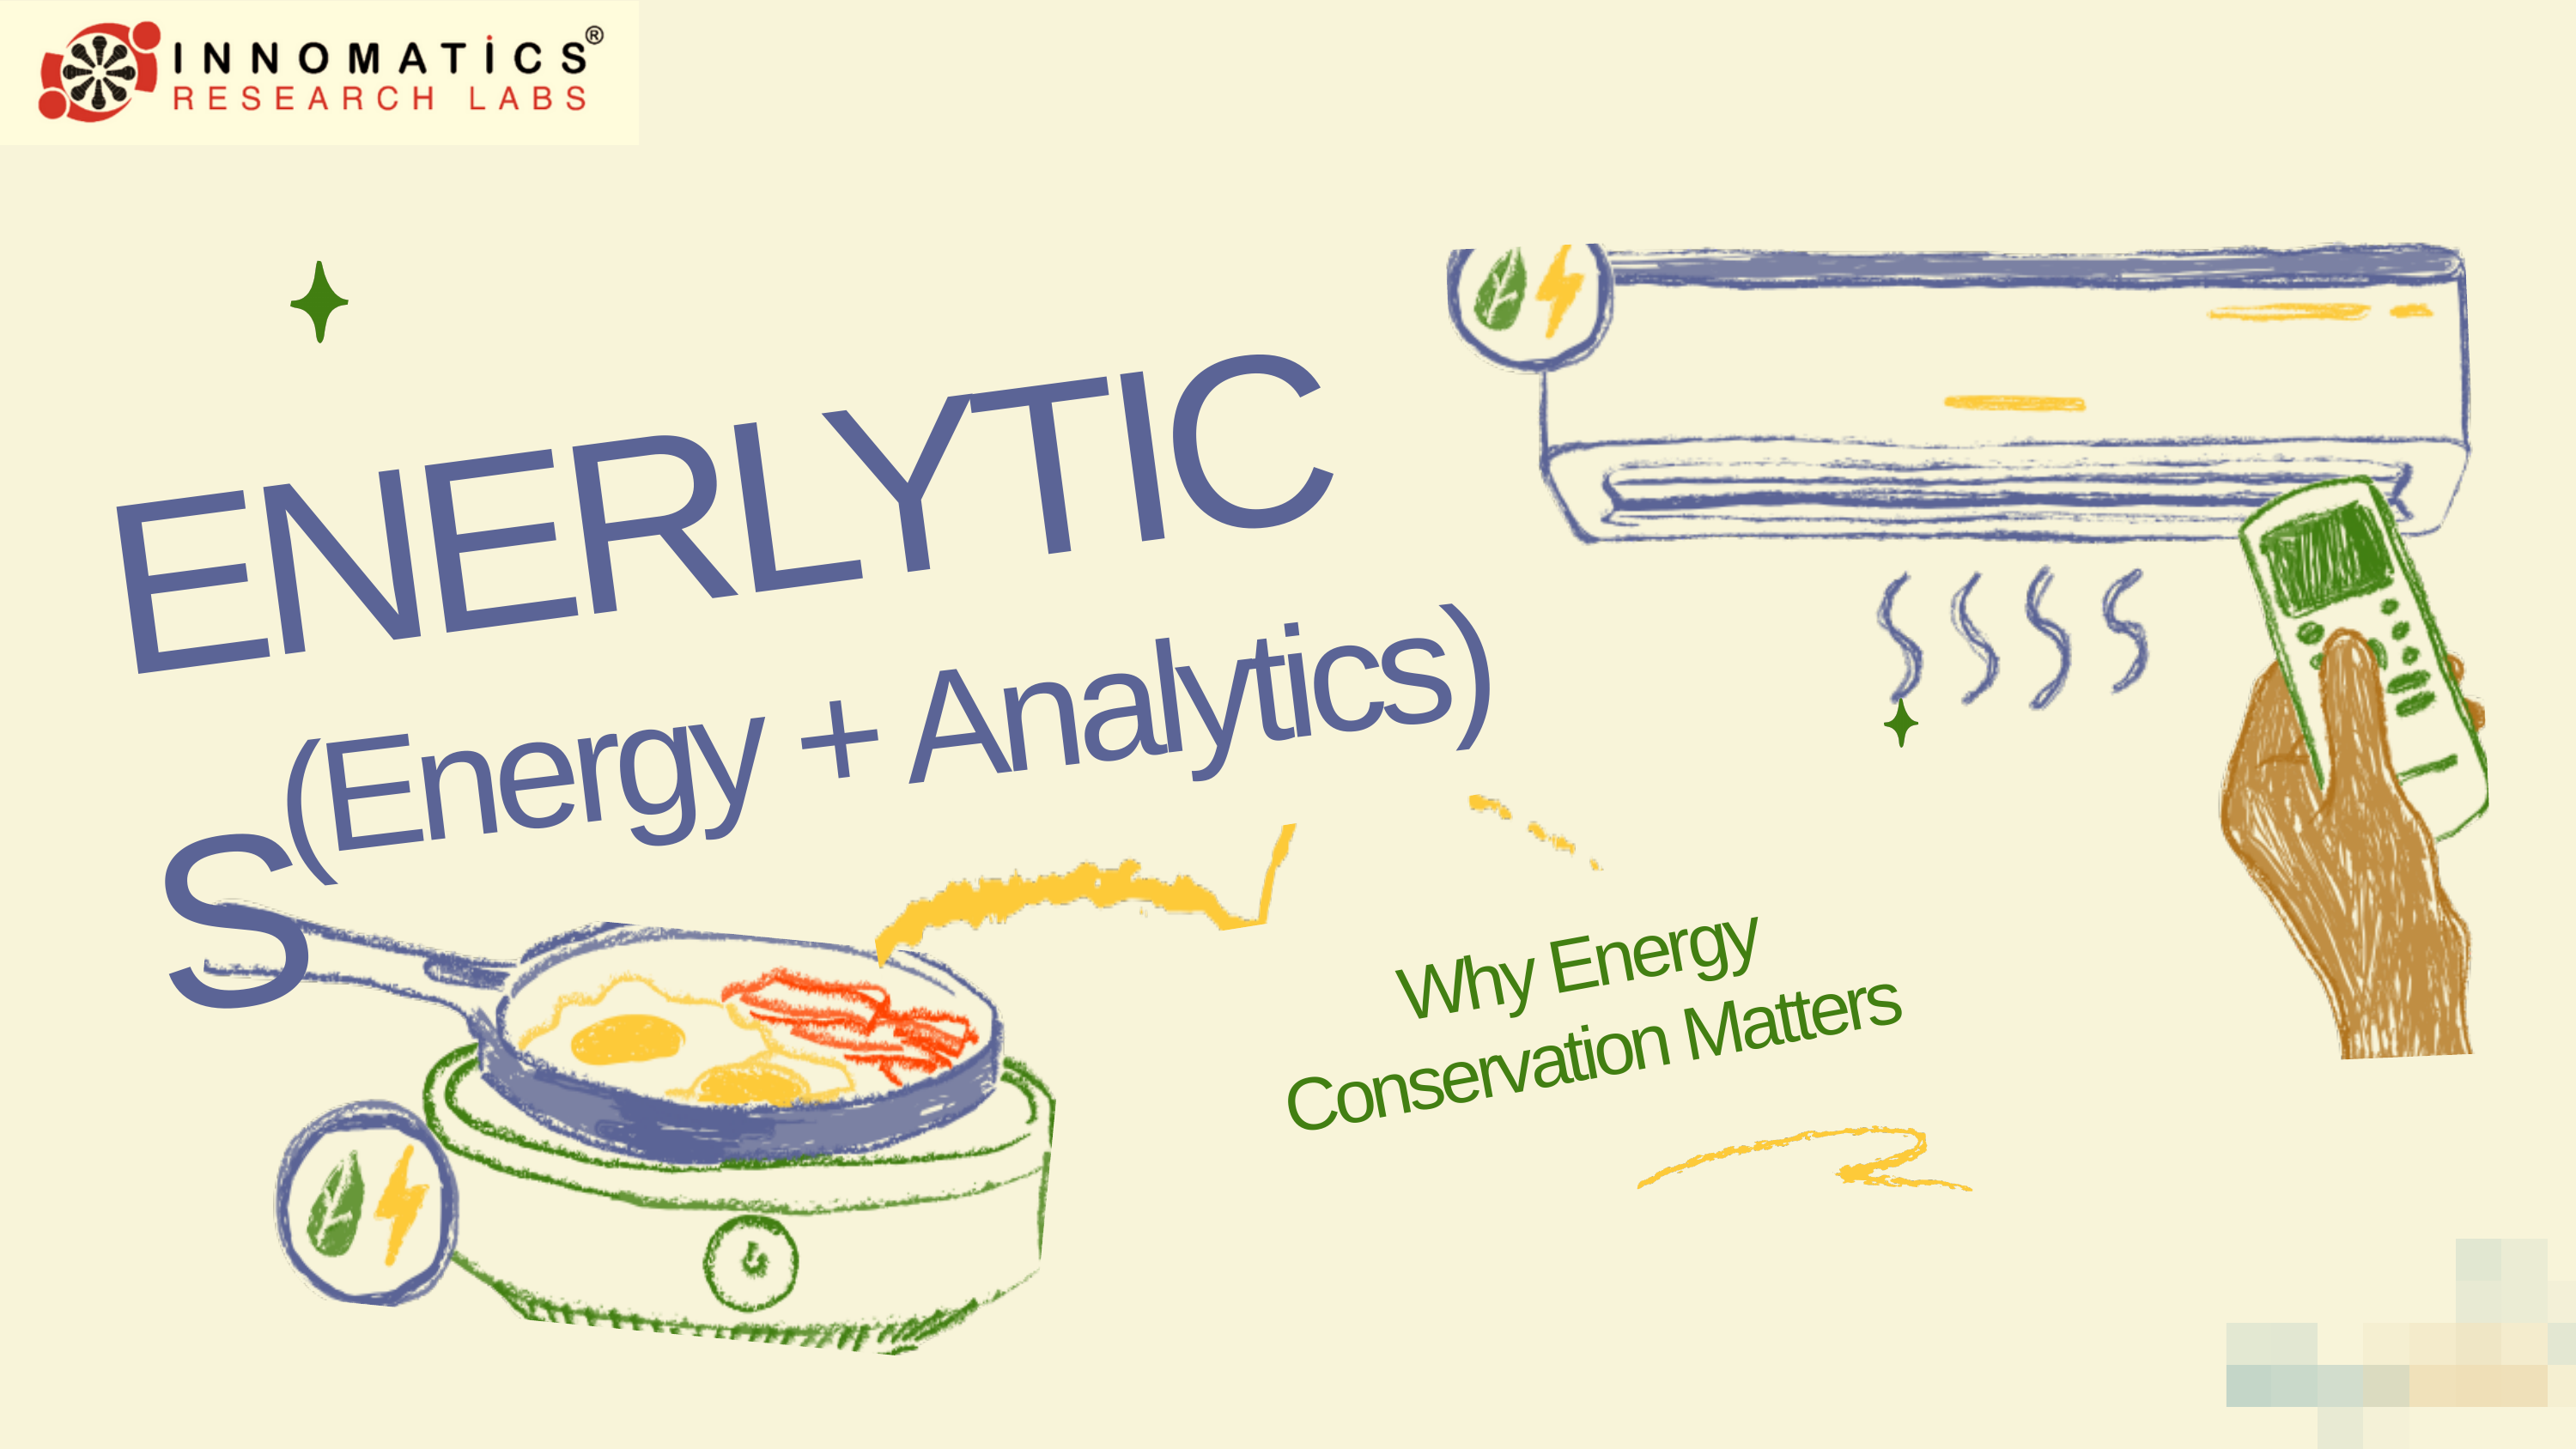

ENERLYTICS
(Energy + Analytics)

Why Energy Conservation Matters